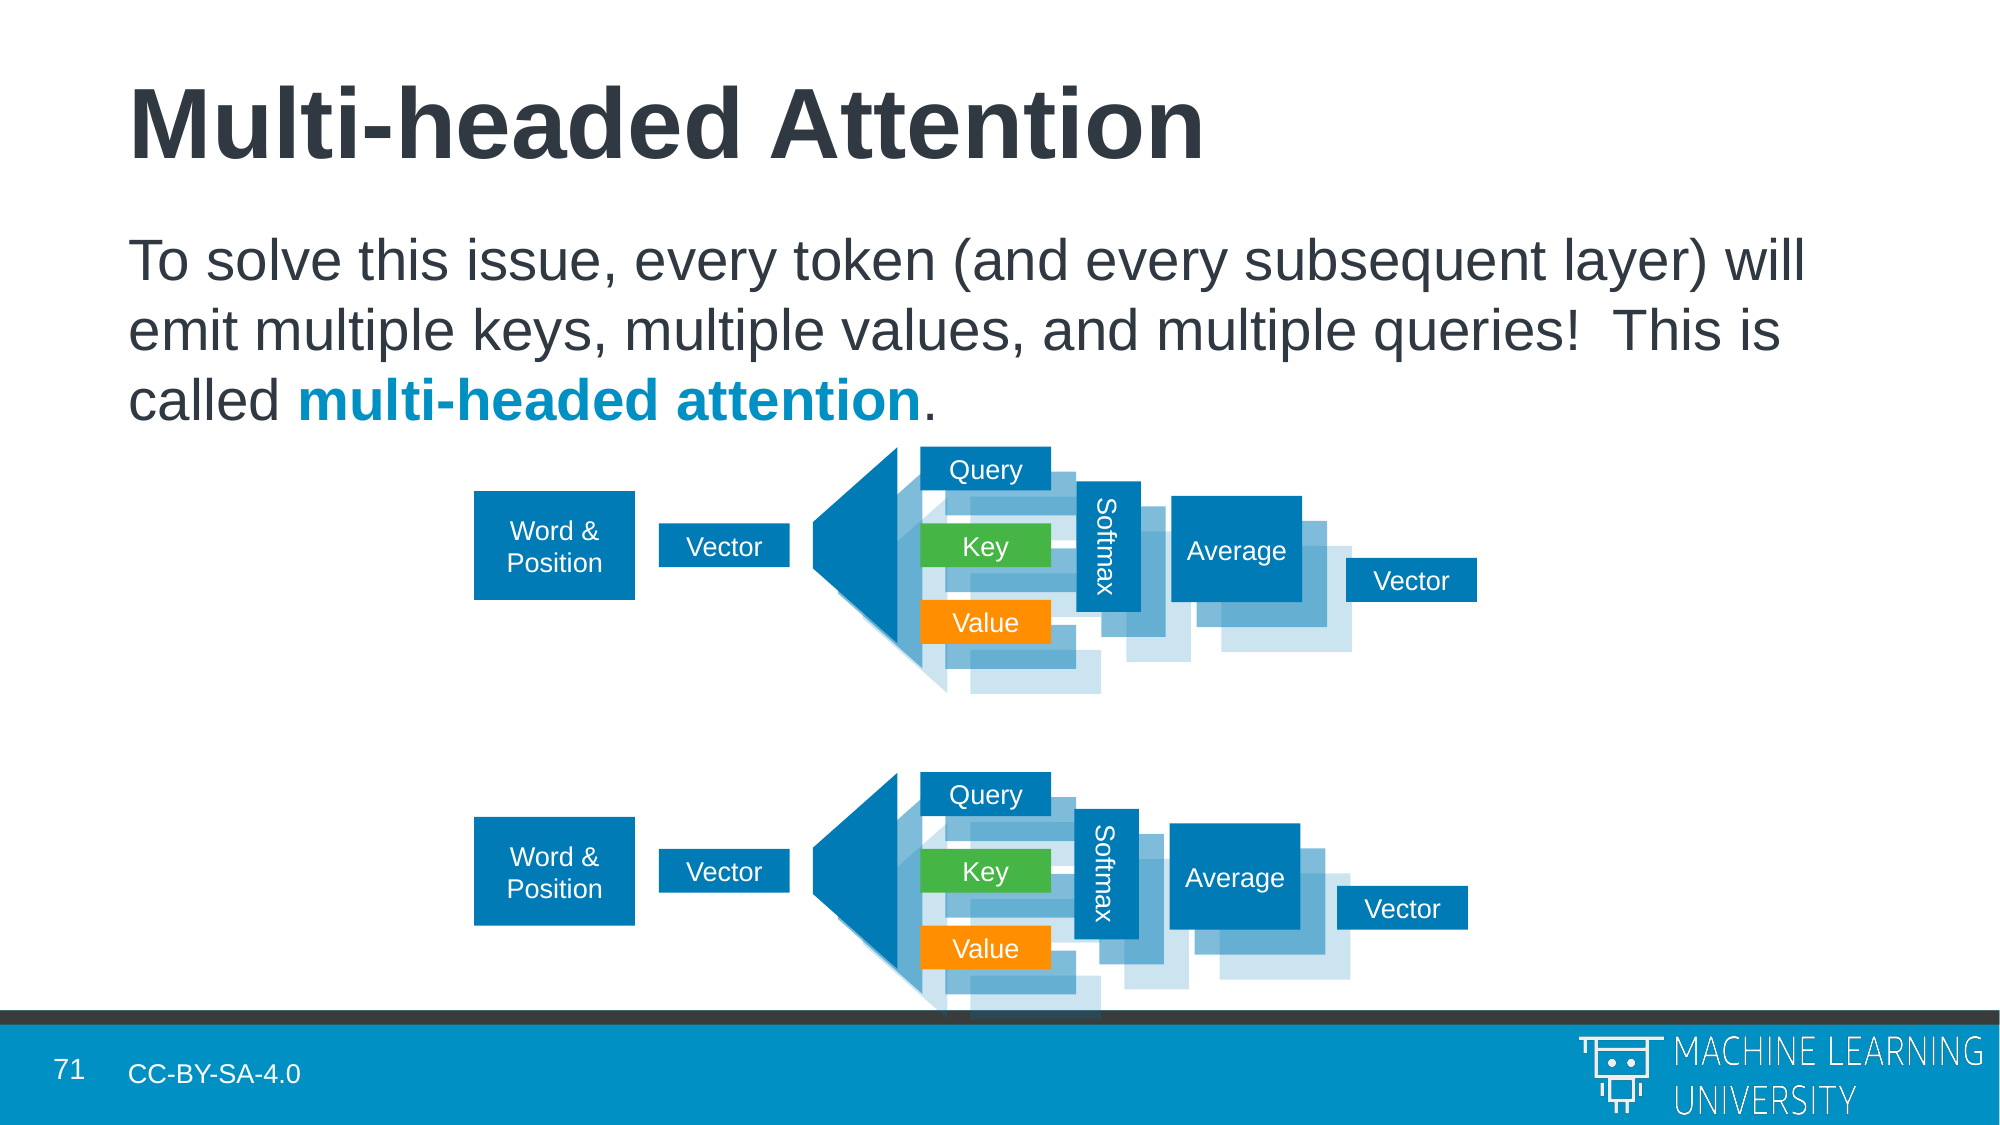

# Multi-headed Attention
To solve this issue, every token (and every subsequent layer) will emit multiple keys, multiple values, and multiple queries!  This is called multi-headed attention.
Query
Average

Softmax
Key
Value
Query
Average

Softmax
Key
Value
Query
Word & Position
Query
Average
Vector

Softmax
Average
Key

Vector
Softmax
Key
Value
Value
Query
Word & Position
Query
Average
Vector

Softmax
Average
Key

Vector
Softmax
Key
Value
Value